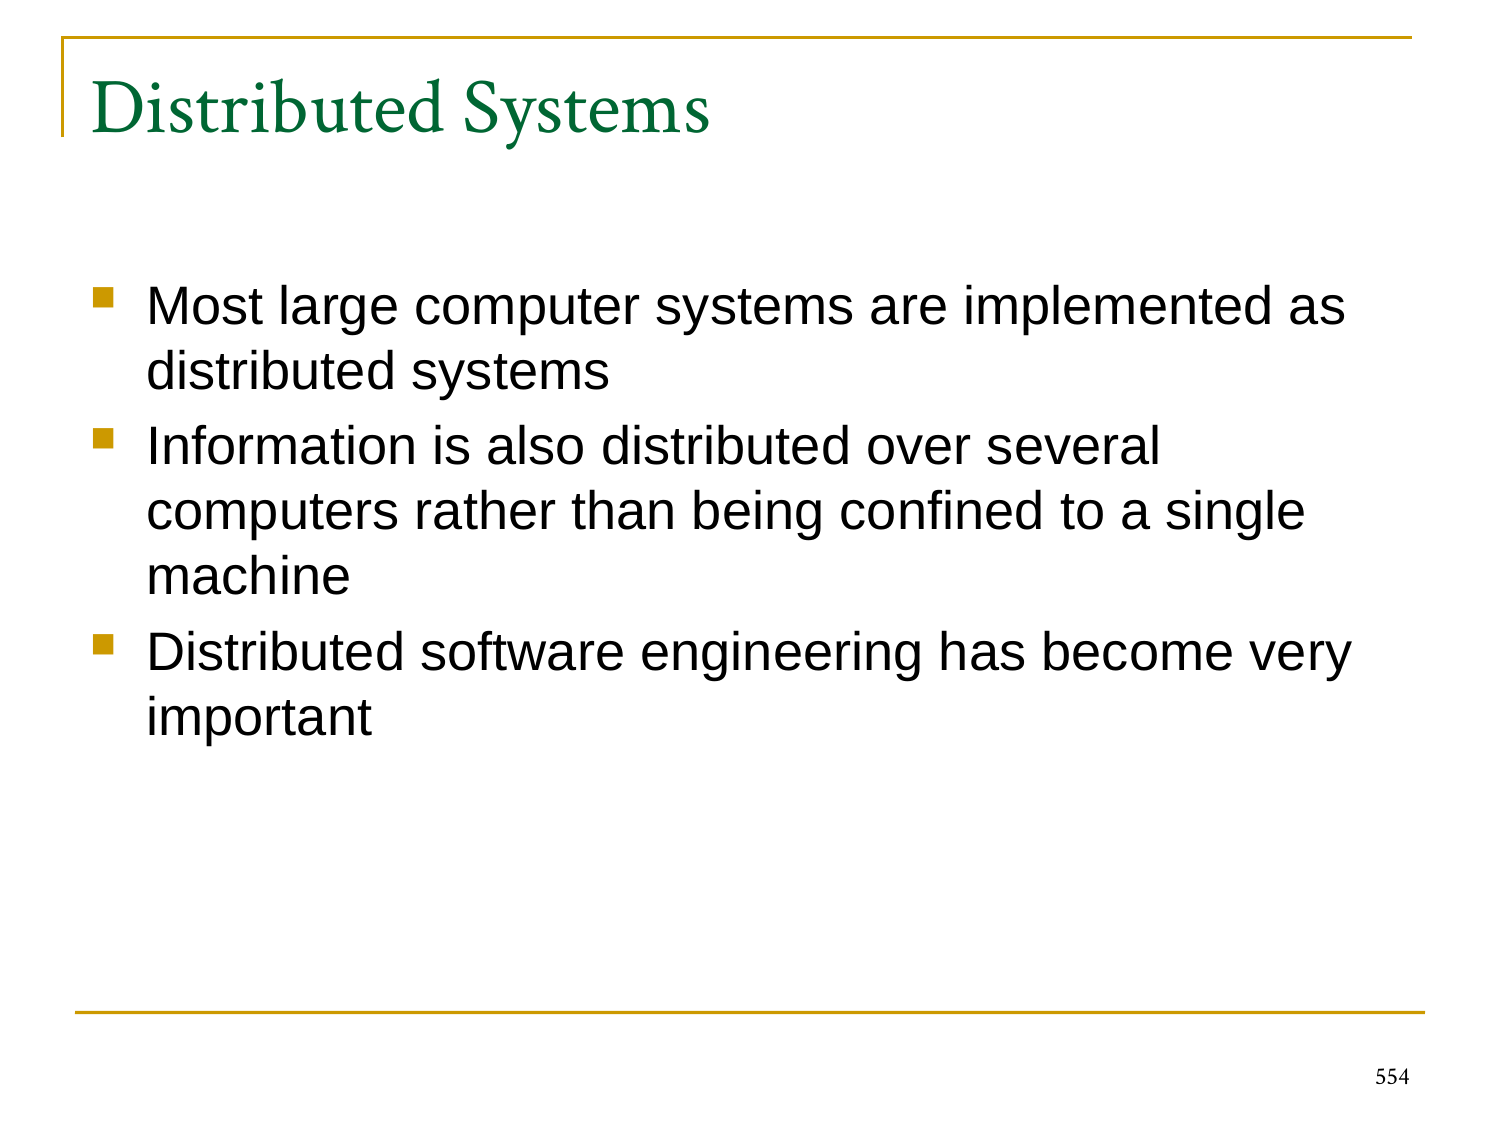

# Distributed Systems
Most large computer systems are implemented as distributed systems
Information is also distributed over several computers rather than being confined to a single machine
Distributed software engineering has become very important
554